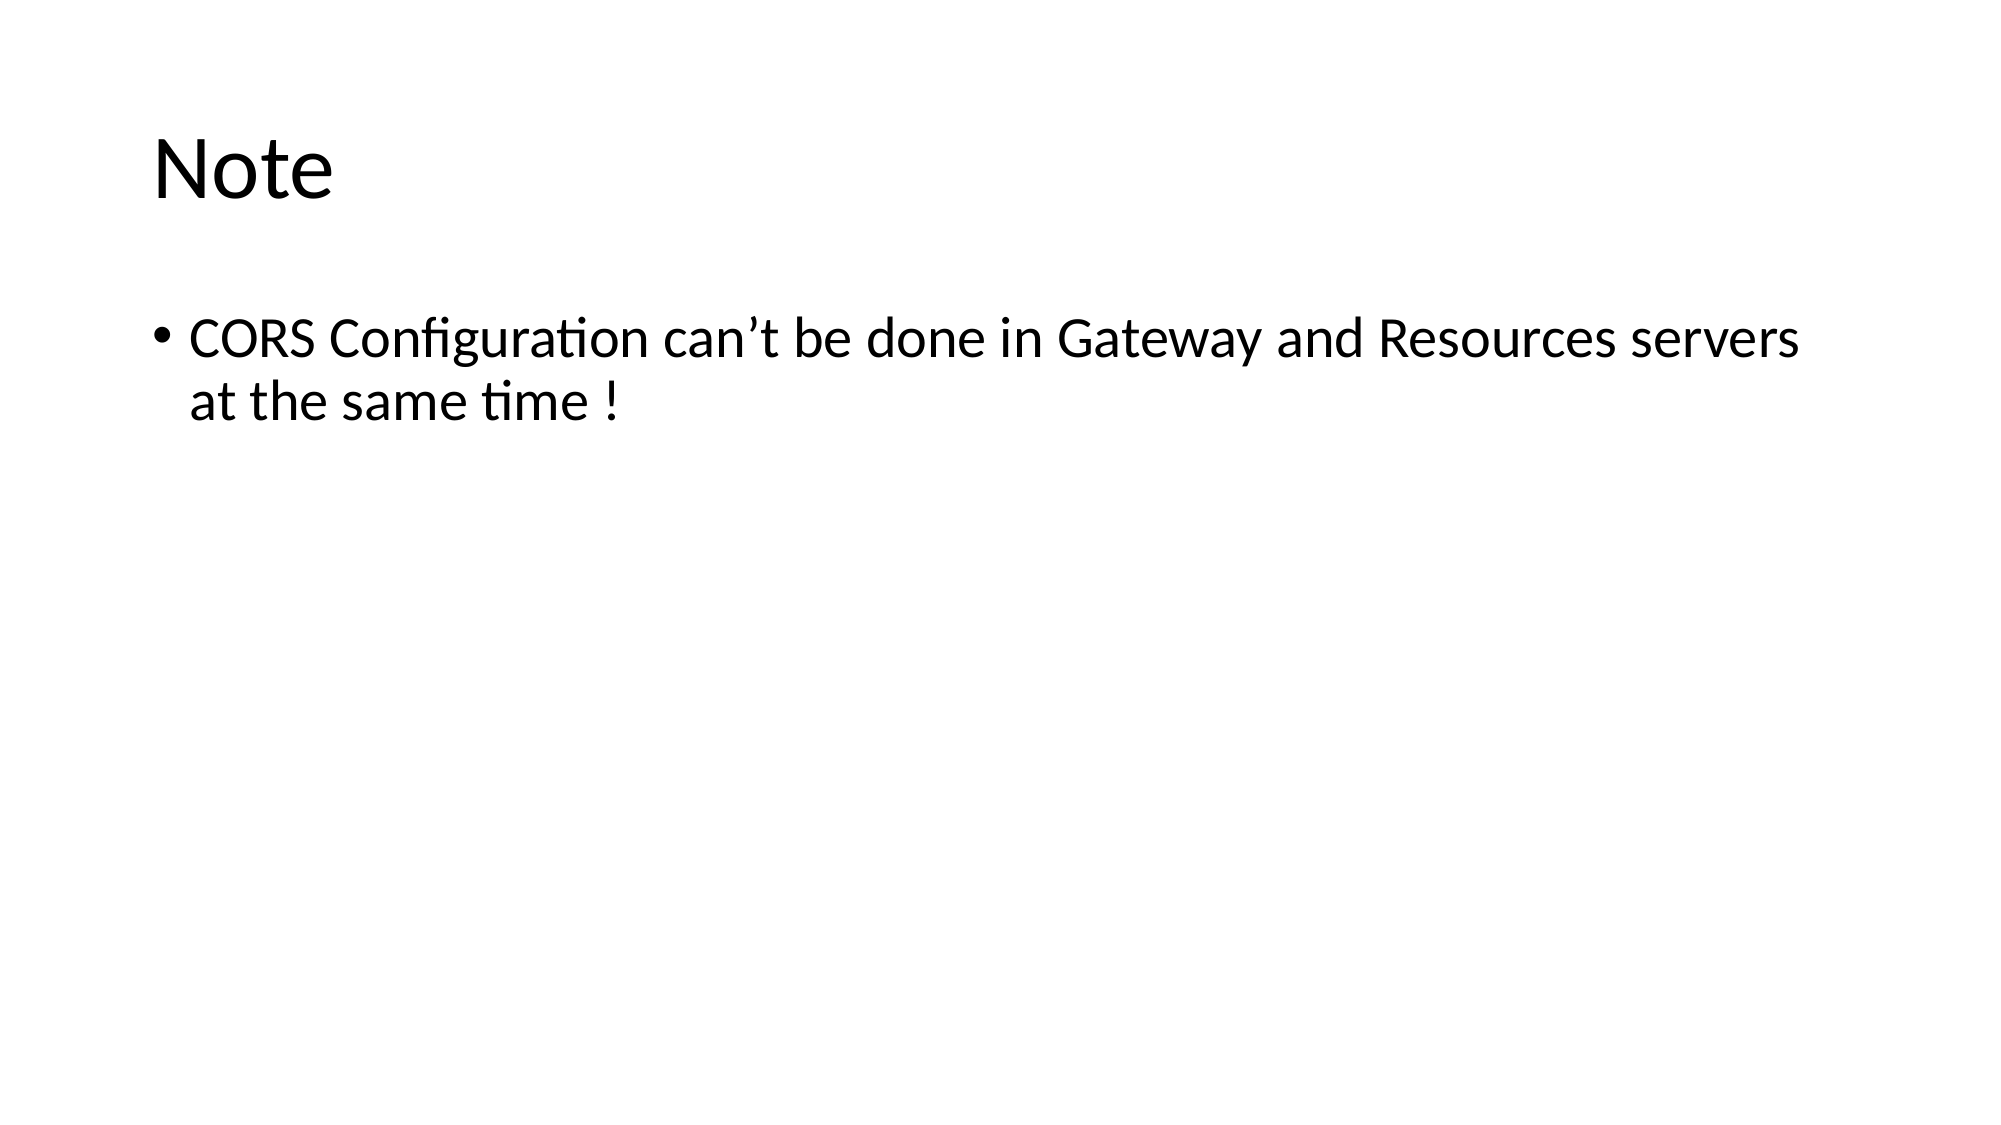

# Note
CORS Configuration can’t be done in Gateway and Resources servers at the same time !